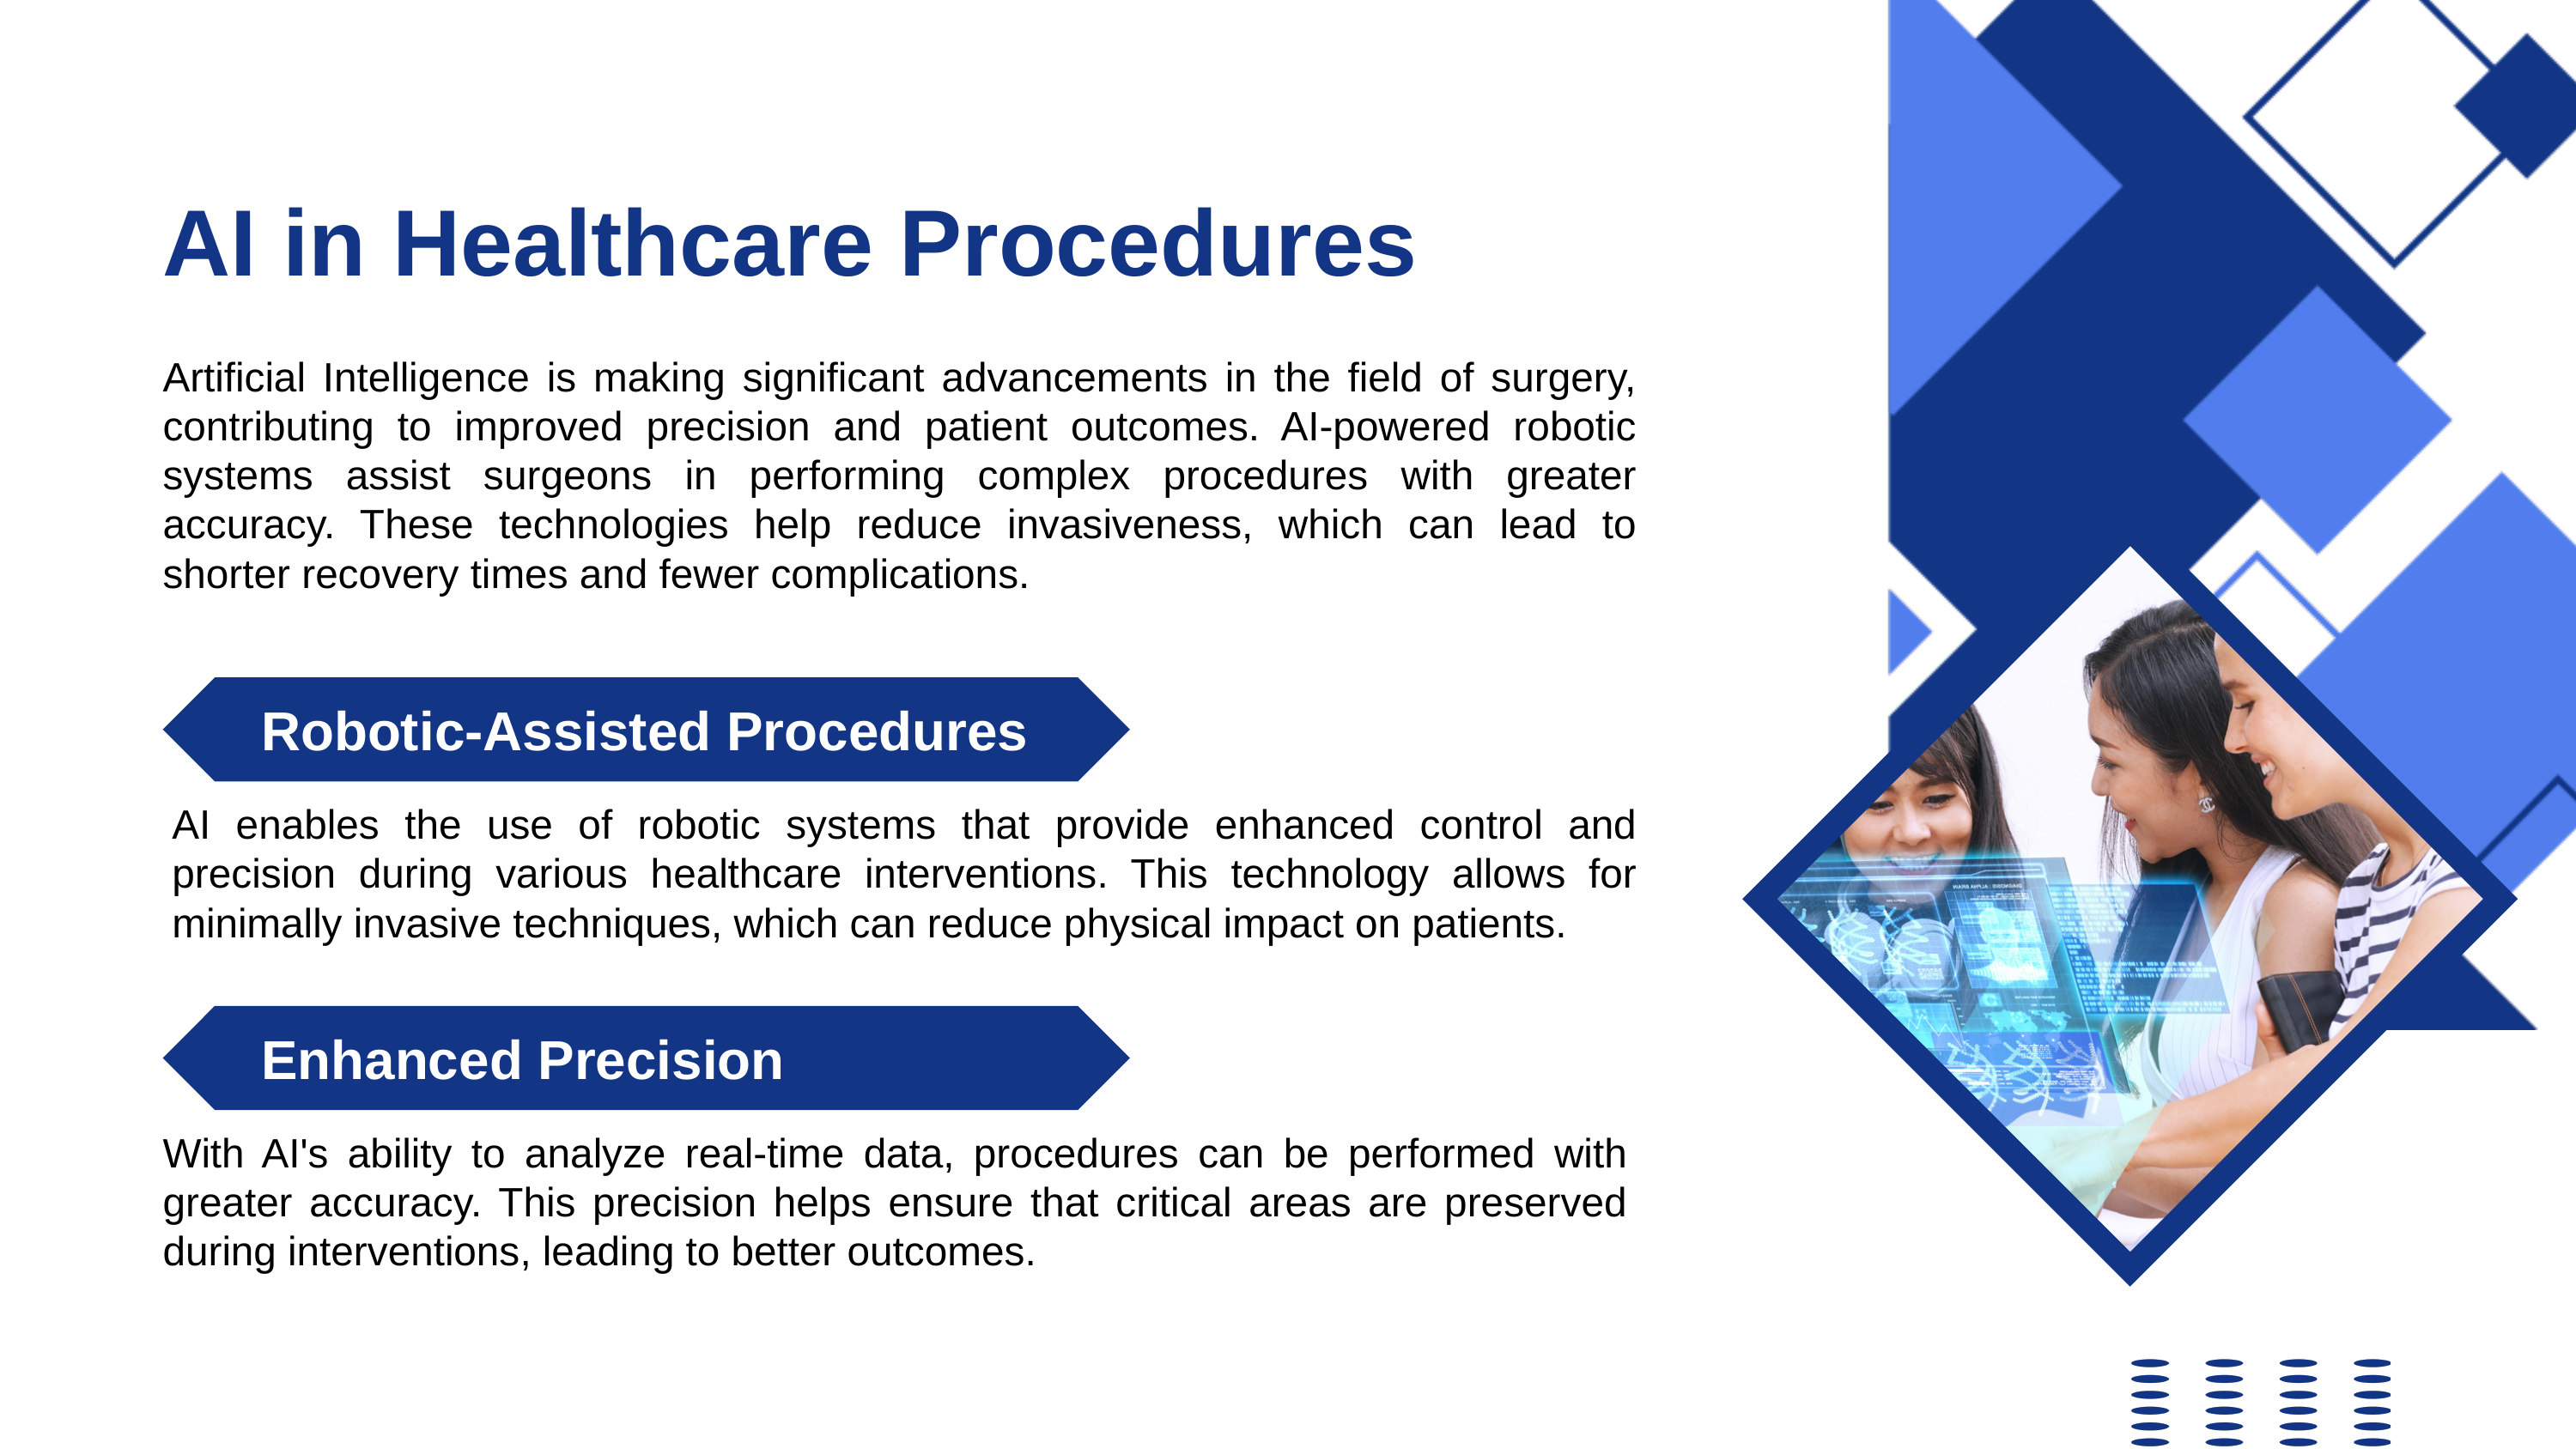

AI in Healthcare Procedures
Artificial Intelligence is making significant advancements in the field of surgery, contributing to improved precision and patient outcomes. AI-powered robotic systems assist surgeons in performing complex procedures with greater accuracy. These technologies help reduce invasiveness, which can lead to shorter recovery times and fewer complications.

Robotic-Assisted Procedures
AI enables the use of robotic systems that provide enhanced control and precision during various healthcare interventions. This technology allows for minimally invasive techniques, which can reduce physical impact on patients.

Enhanced Precision
With AI's ability to analyze real-time data, procedures can be performed with greater accuracy. This precision helps ensure that critical areas are preserved during interventions, leading to better outcomes.